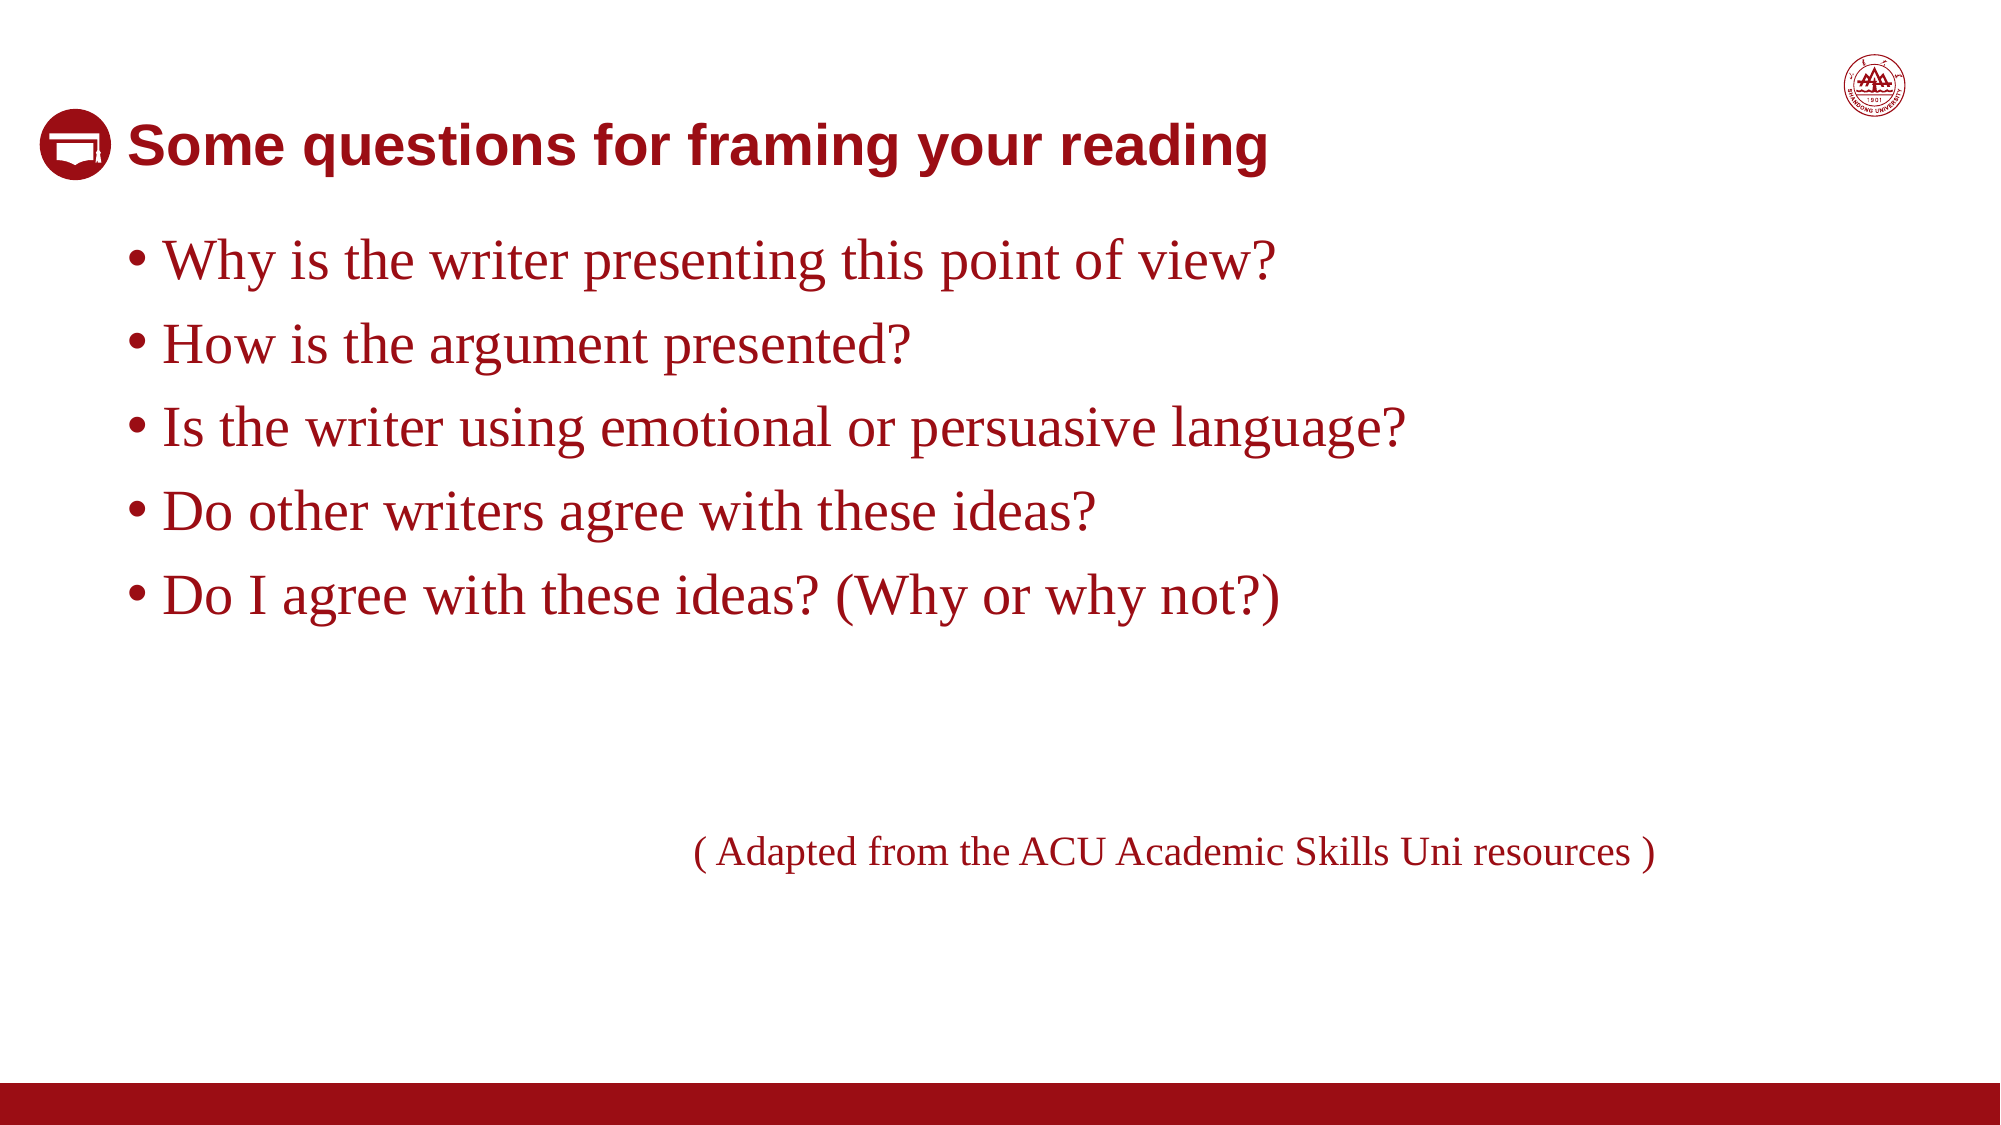

Some questions for framing your reading

 Why is the writer presenting this point of view?
 How is the argument presented?
 Is the writer using emotional or persuasive language?
 Do other writers agree with these ideas?
 Do I agree with these ideas? (Why or why not?)

                                       ( Adapted from the ACU Academic Skills Uni resources )